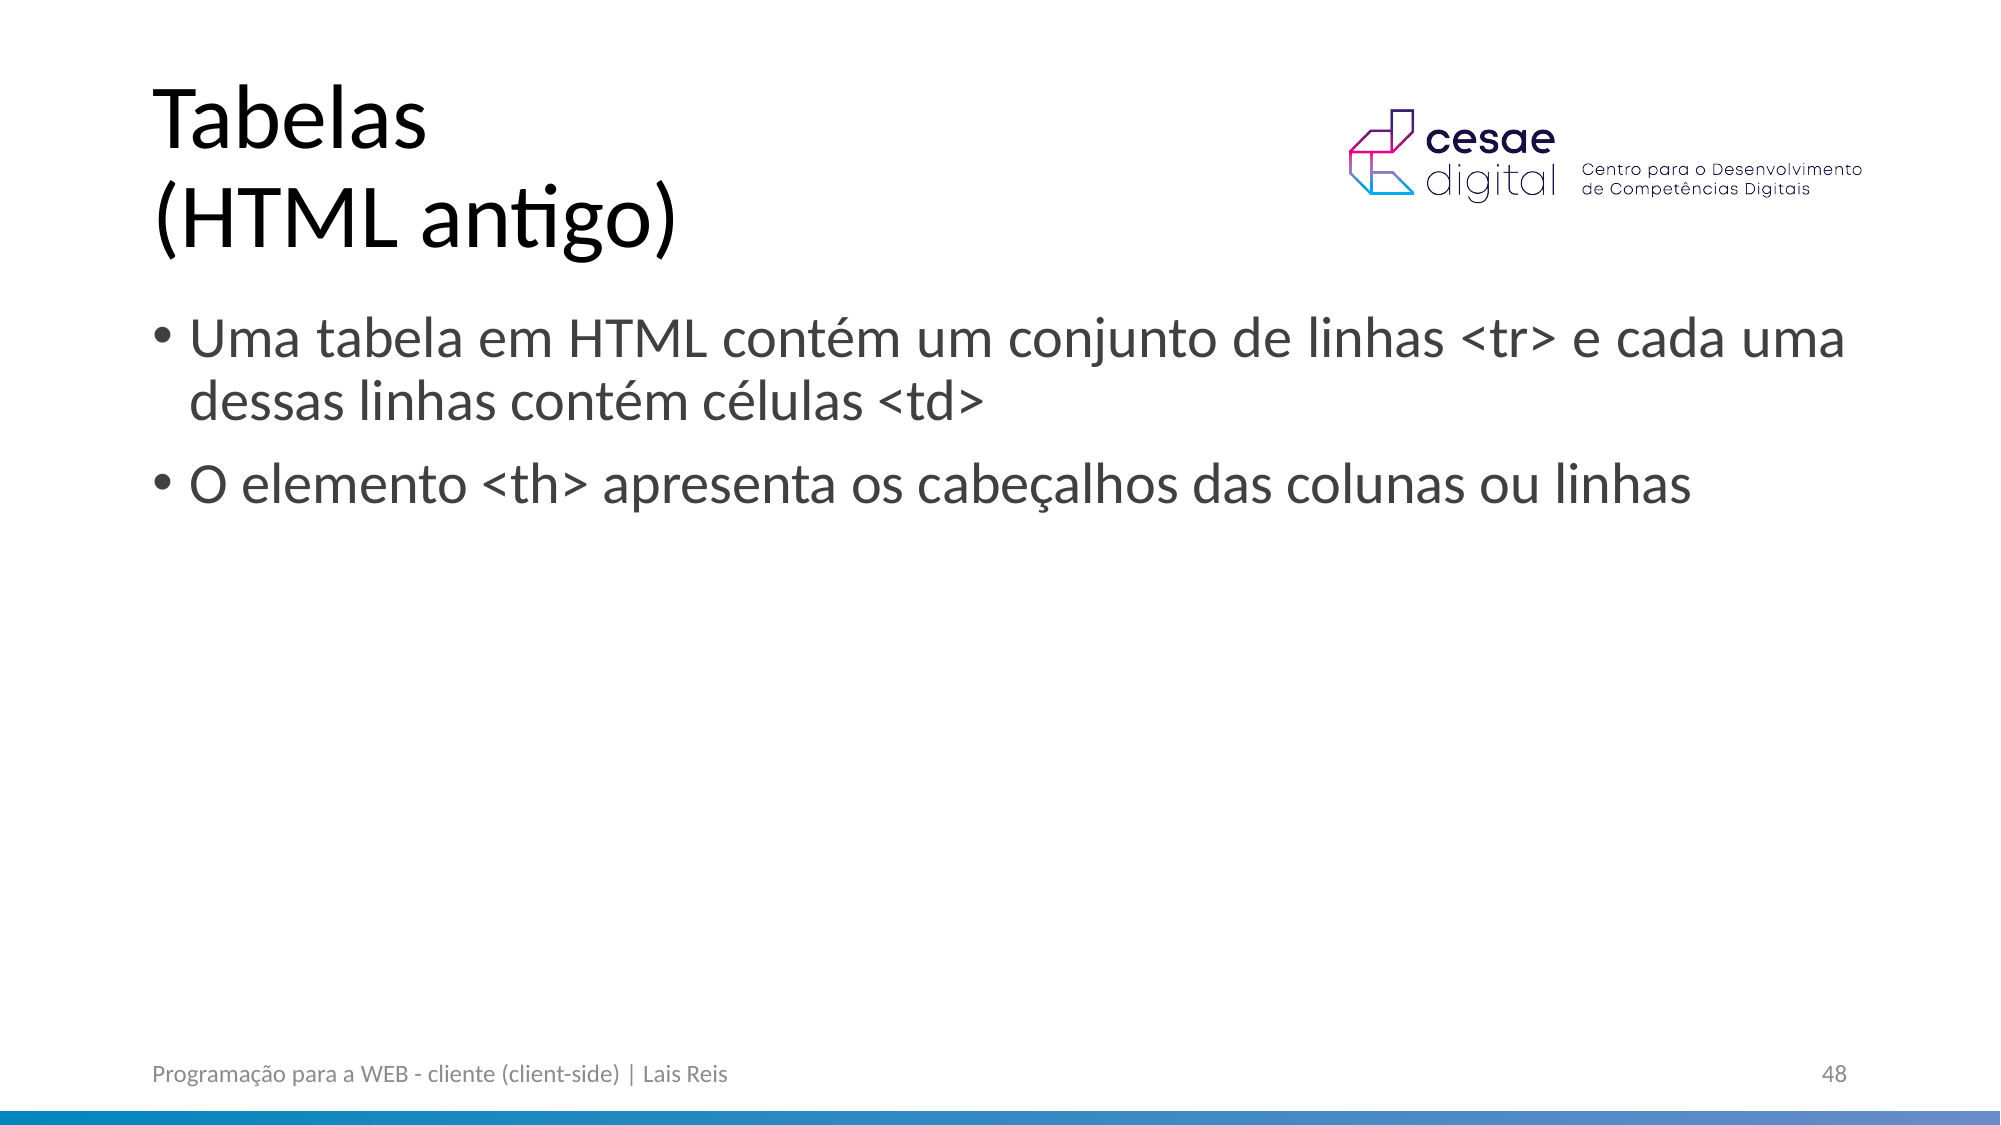

# Tabelas (HTML antigo)
Uma tabela em HTML contém um conjunto de linhas <tr> e cada uma dessas linhas contém células <td>
O elemento <th> apresenta os cabeçalhos das colunas ou linhas
Programação para a WEB - cliente (client-side) | Lais Reis
48